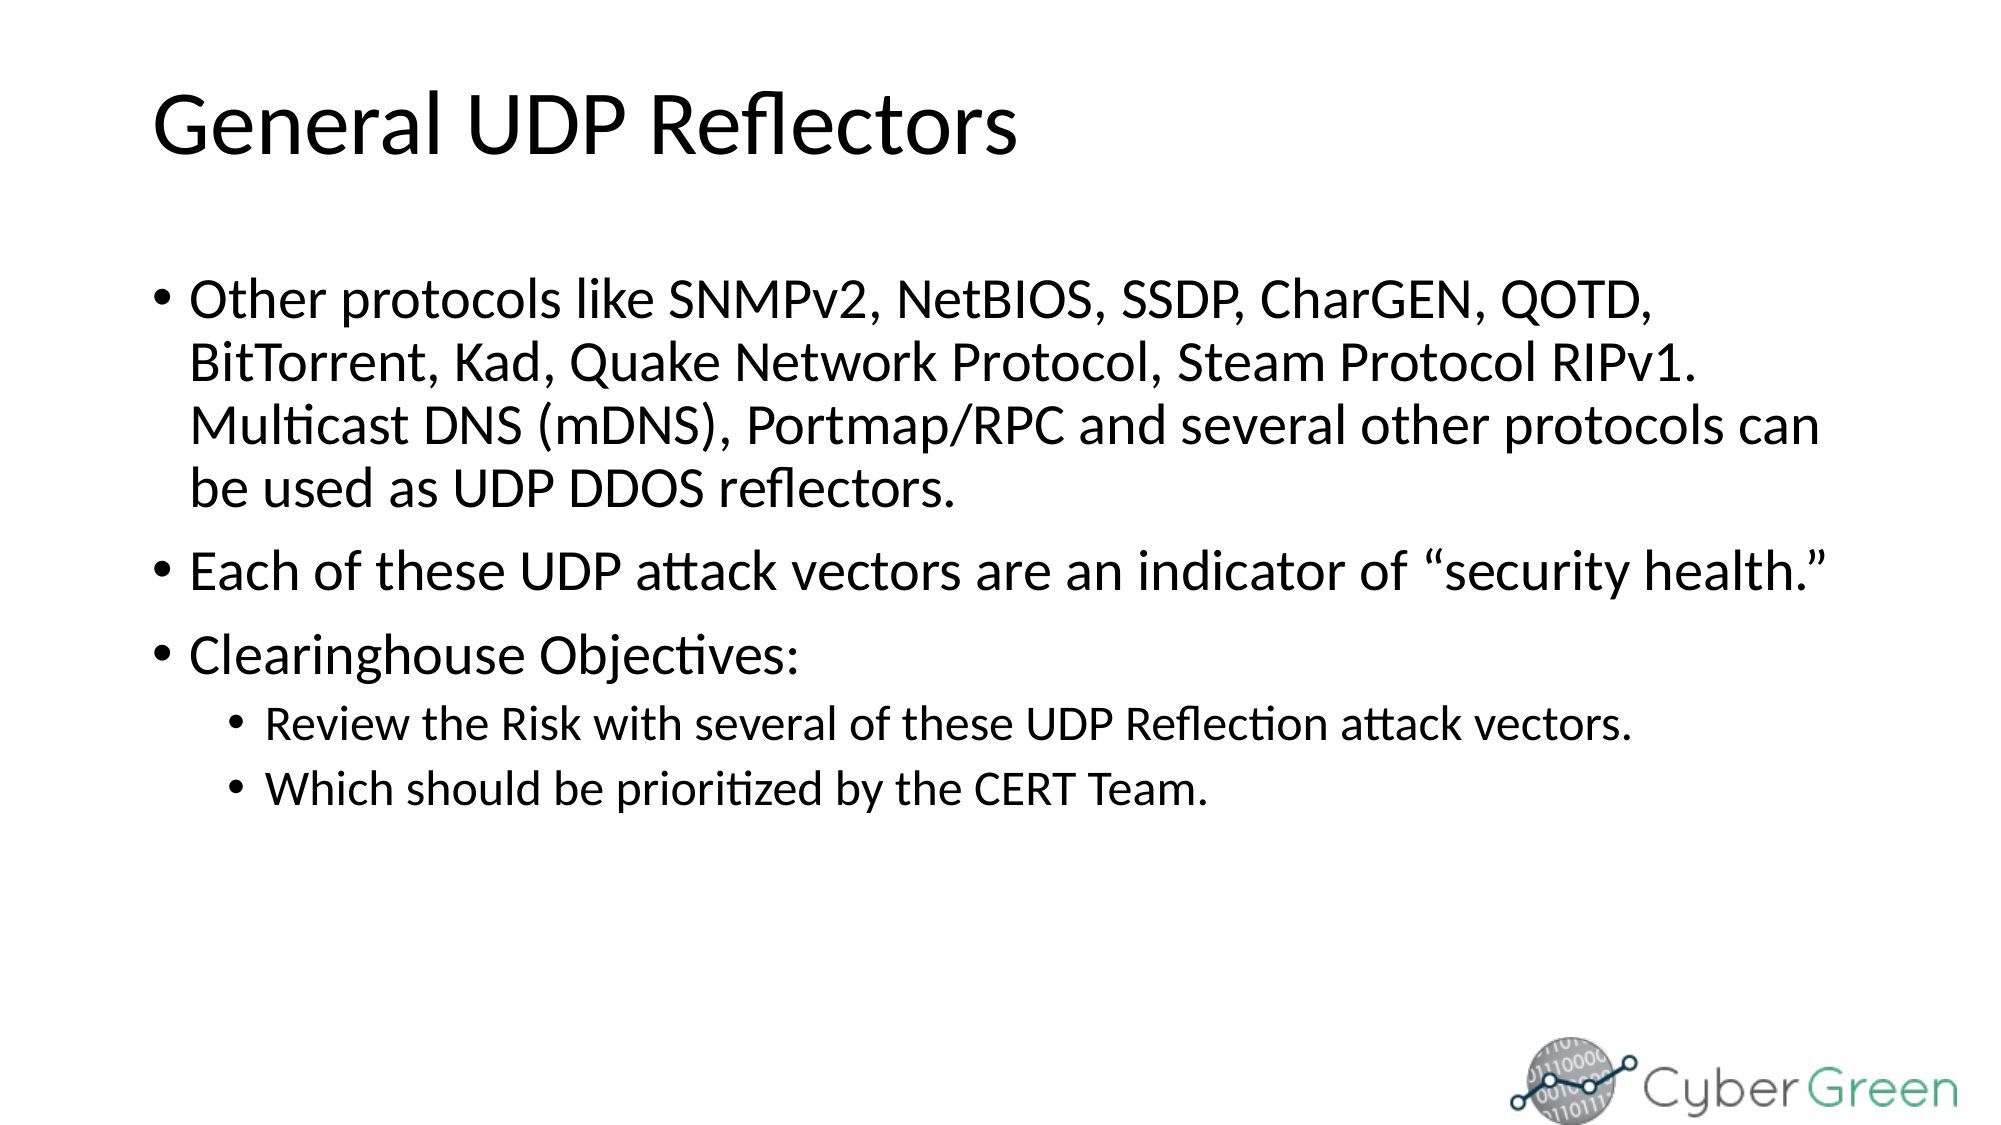

# General UDP Reflectors
Other protocols like SNMPv2, NetBIOS, SSDP, CharGEN, QOTD, BitTorrent, Kad, Quake Network Protocol, Steam Protocol RIPv1. Multicast DNS (mDNS), Portmap/RPC and several other protocols can be used as UDP DDOS reflectors.
Each of these UDP attack vectors are an indicator of “security health.”
Clearinghouse Objectives:
Review the Risk with several of these UDP Reflection attack vectors.
Which should be prioritized by the CERT Team.